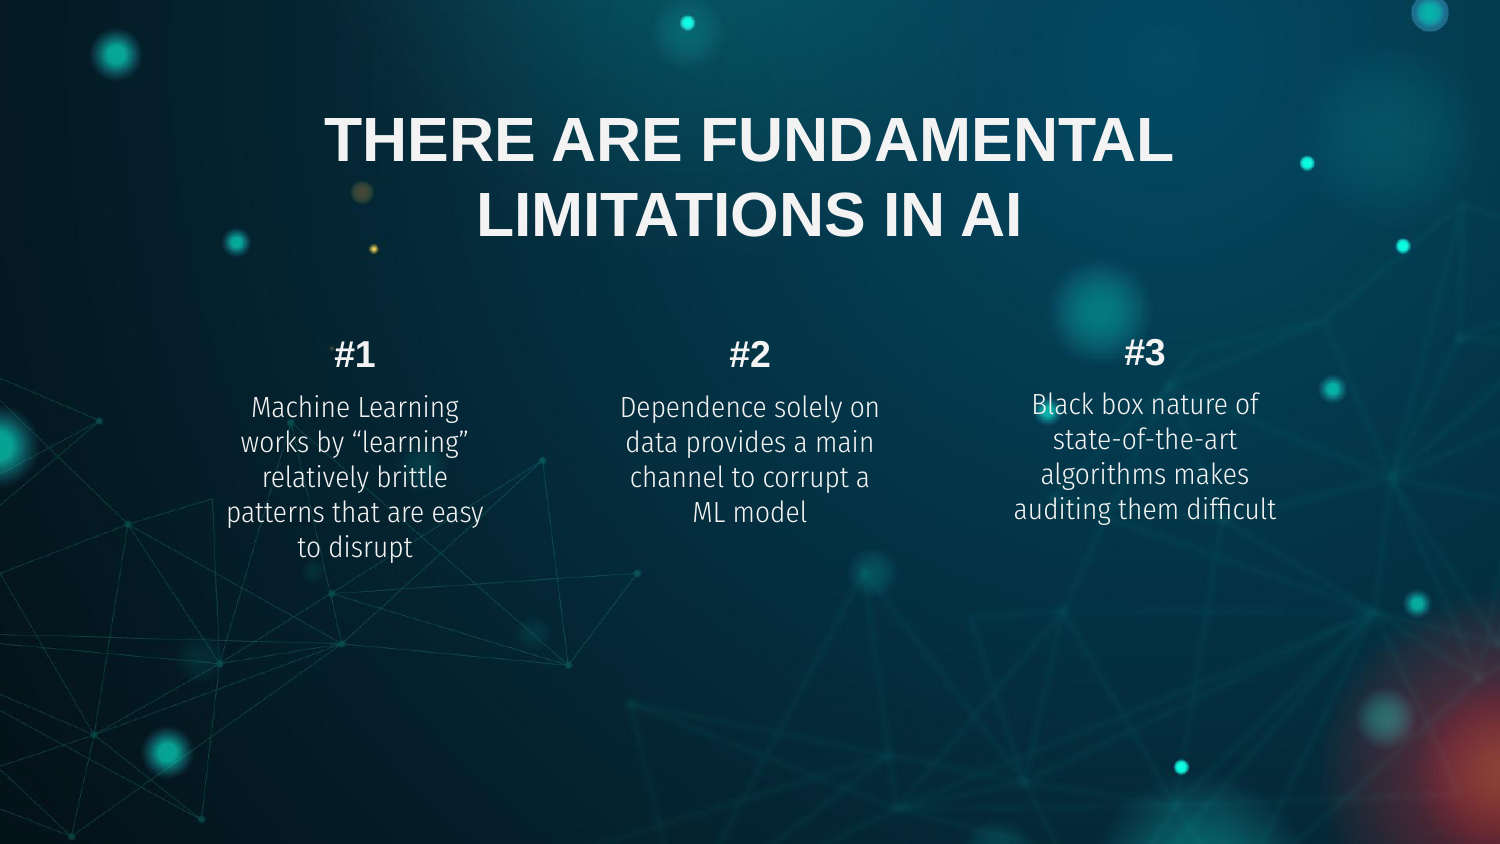

# THERE ARE FUNDAMENTAL LIMITATIONS IN AI
#3
#1
#2
Black box nature of state-of-the-art algorithms makes auditing them difficult
Machine Learning works by “learning” relatively brittle patterns that are easy to disrupt
Dependence solely on data provides a main channel to corrupt a ML model